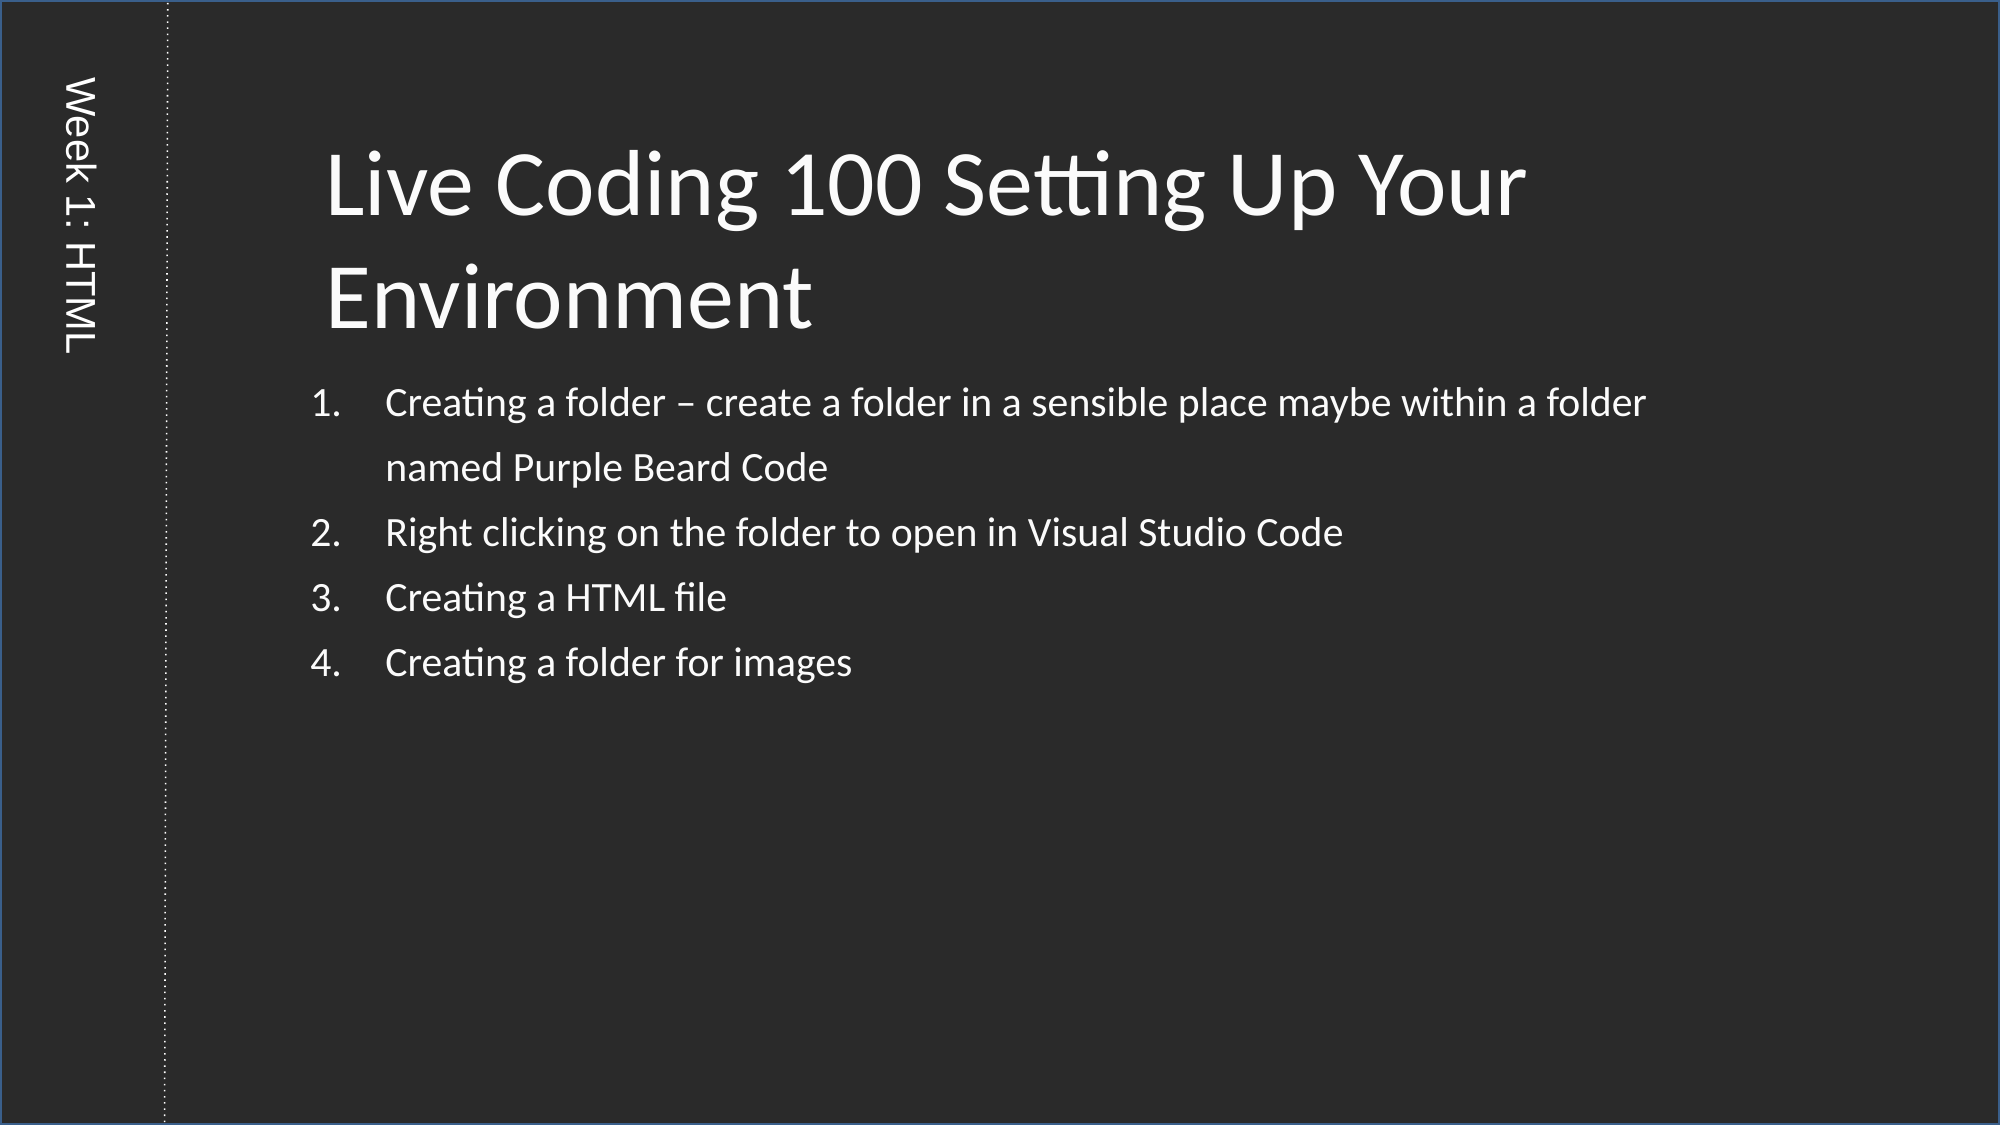

Live Coding 100 Setting Up Your Environment
Creating a folder – create a folder in a sensible place maybe within a folder named Purple Beard Code
Right clicking on the folder to open in Visual Studio Code
Creating a HTML file
Creating a folder for images

Week 1: HTML